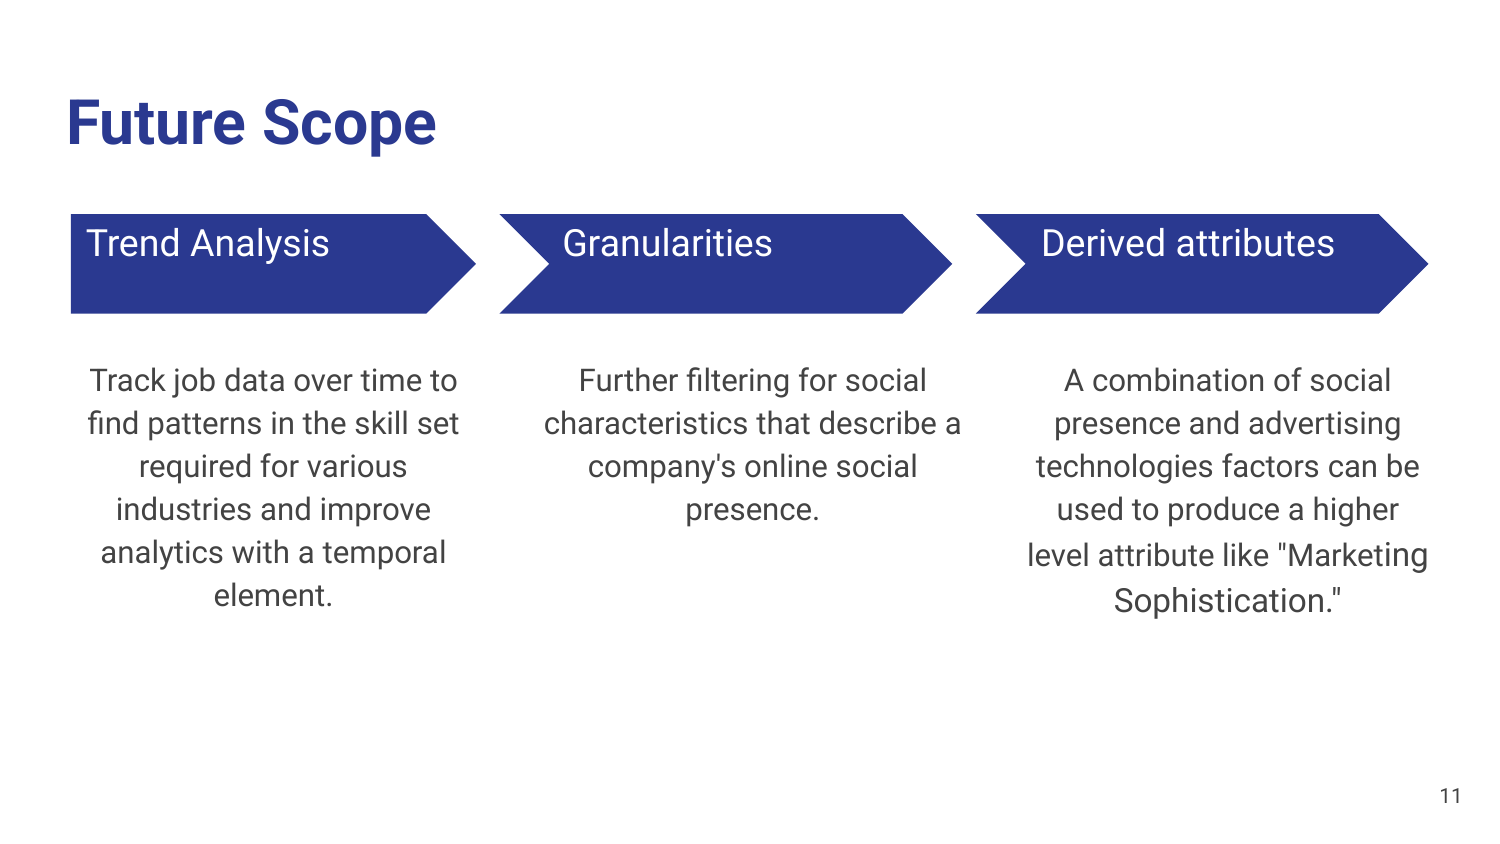

# Future Scope

Trend Analysis

Granularities

Derived attributes

Track job data over time to find patterns in the skill set required for various industries and improve analytics with a temporal element.

Further filtering for social characteristics that describe a company's online social presence.
A combination of social presence and advertising technologies factors can be used to produce a higher level attribute like "Marketing Sophistication."

11